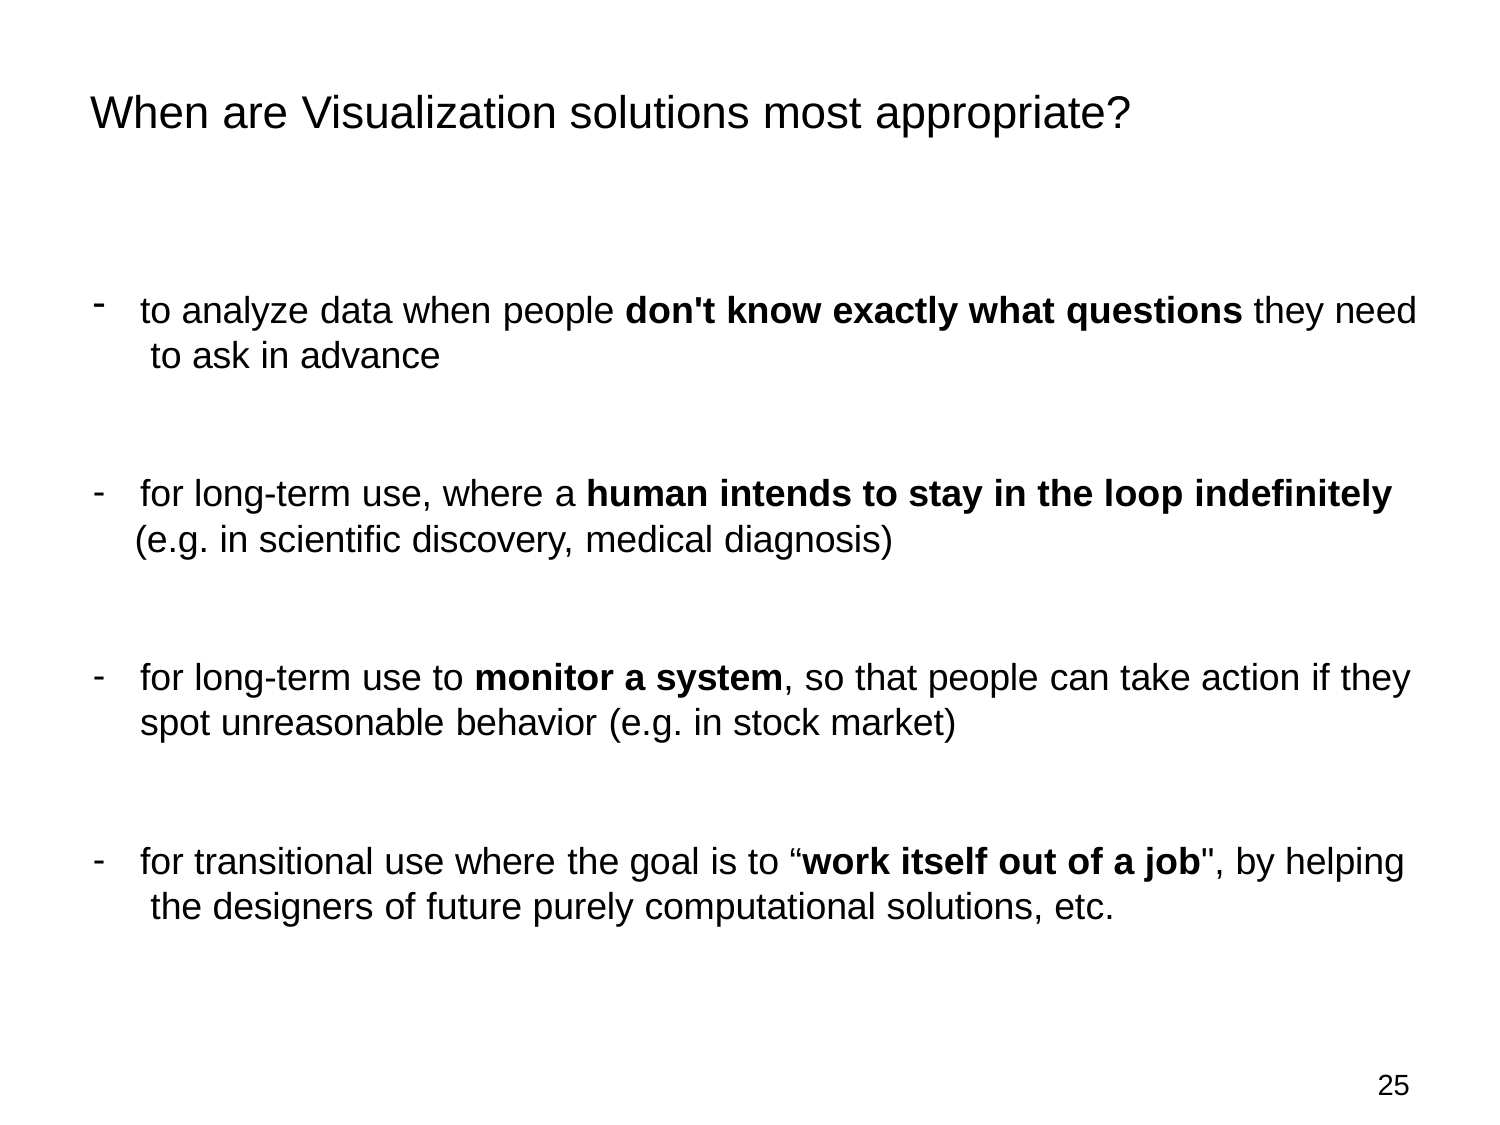

# When are Visualization solutions most appropriate?
to analyze data when people don't know exactly what questions they need  to ask in advance

for long-term use, where a human intends to stay in the loop indefinitely
(e.g. in scientific discovery, medical diagnosis)

for long-term use to monitor a system, so that people can take action if they
spot unreasonable behavior (e.g. in stock market)

for transitional use where the goal is to “work itself out of a job", by helping  the designers of future purely computational solutions, etc.
25